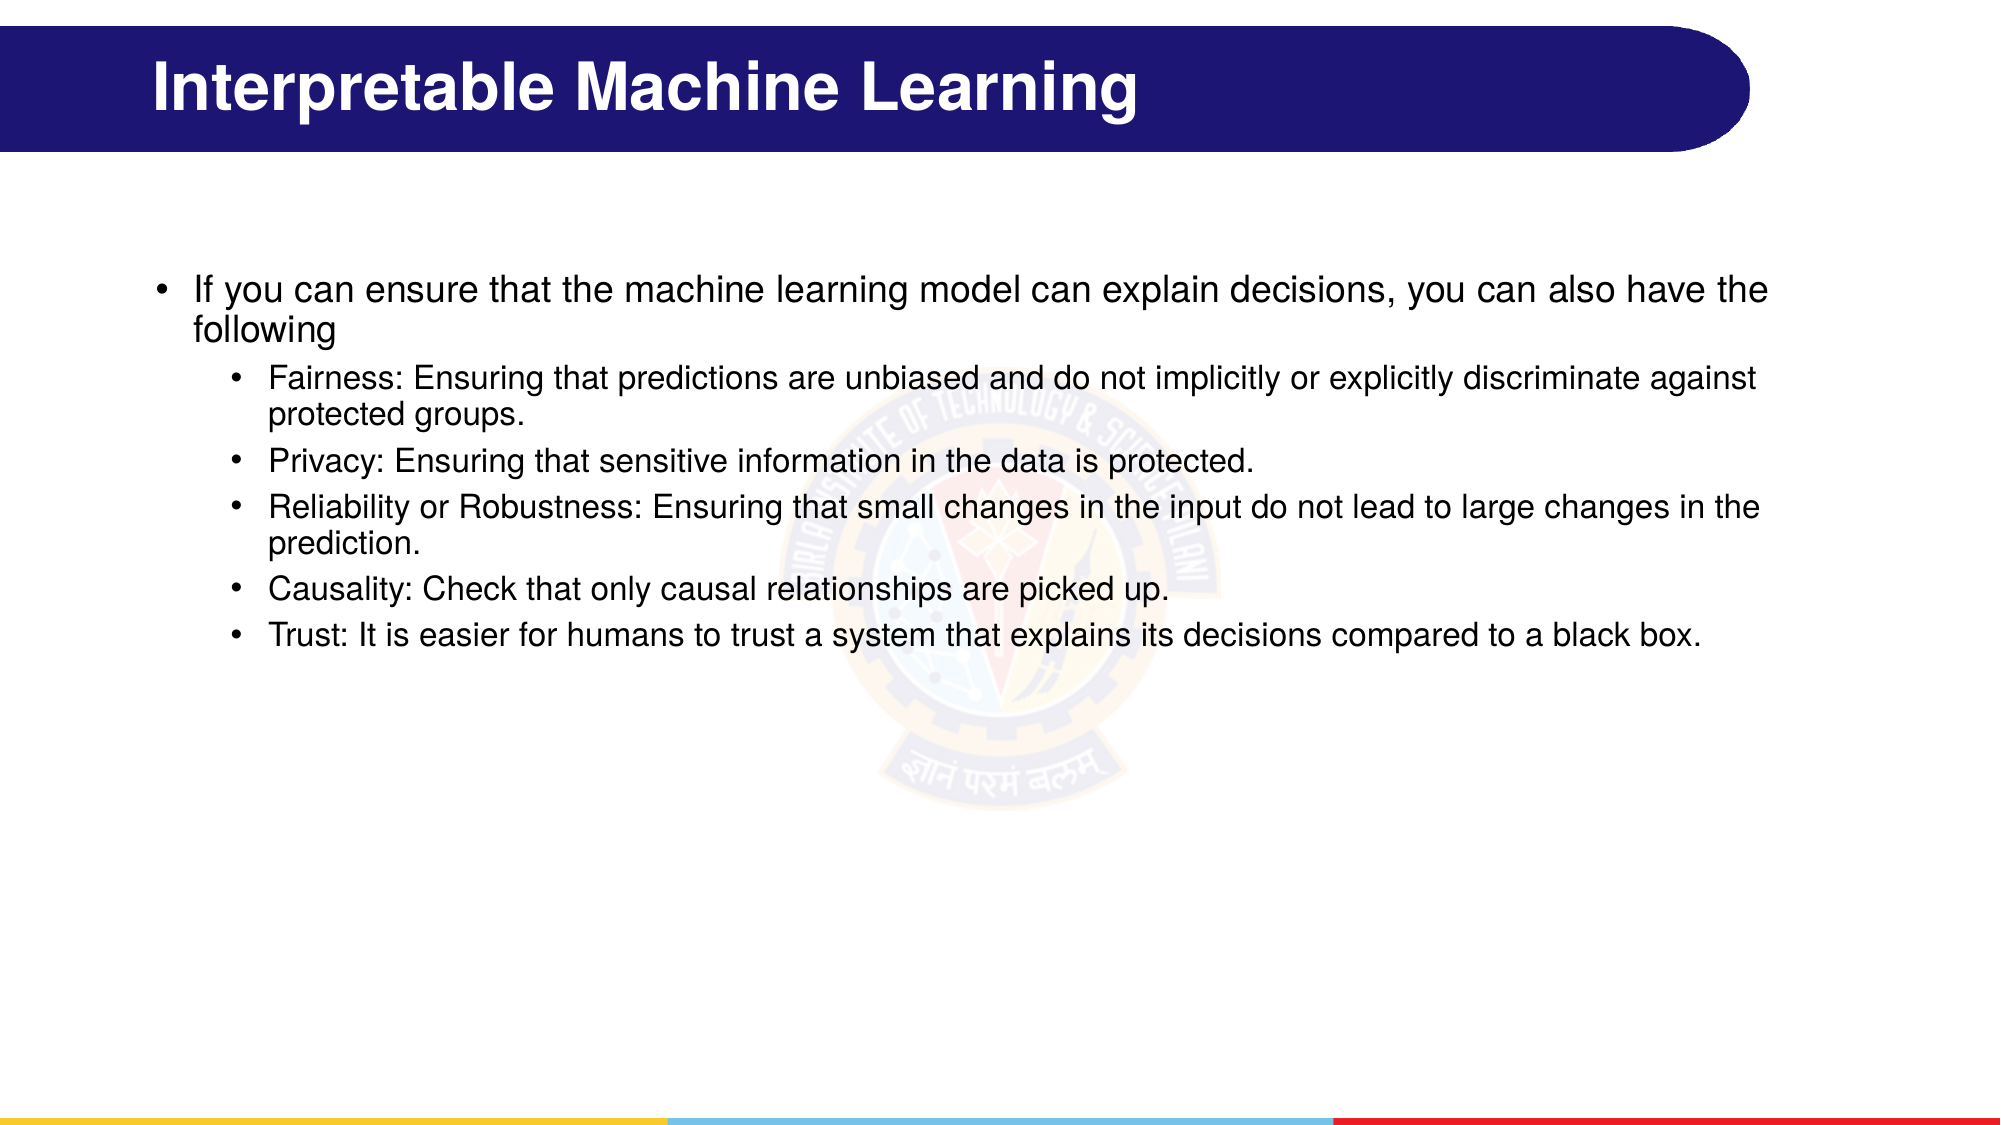

# Interpretable Machine Learning

If you can ensure that the machine learning model can explain decisions, you can also have the following
Fairness: Ensuring that predictions are unbiased and do not implicitly or explicitly discriminate against protected groups.
Privacy: Ensuring that sensitive information in the data is protected.
Reliability or Robustness: Ensuring that small changes in the input do not lead to large changes in the prediction.
Causality: Check that only causal relationships are picked up.
Trust: It is easier for humans to trust a system that explains its decisions compared to a black box.